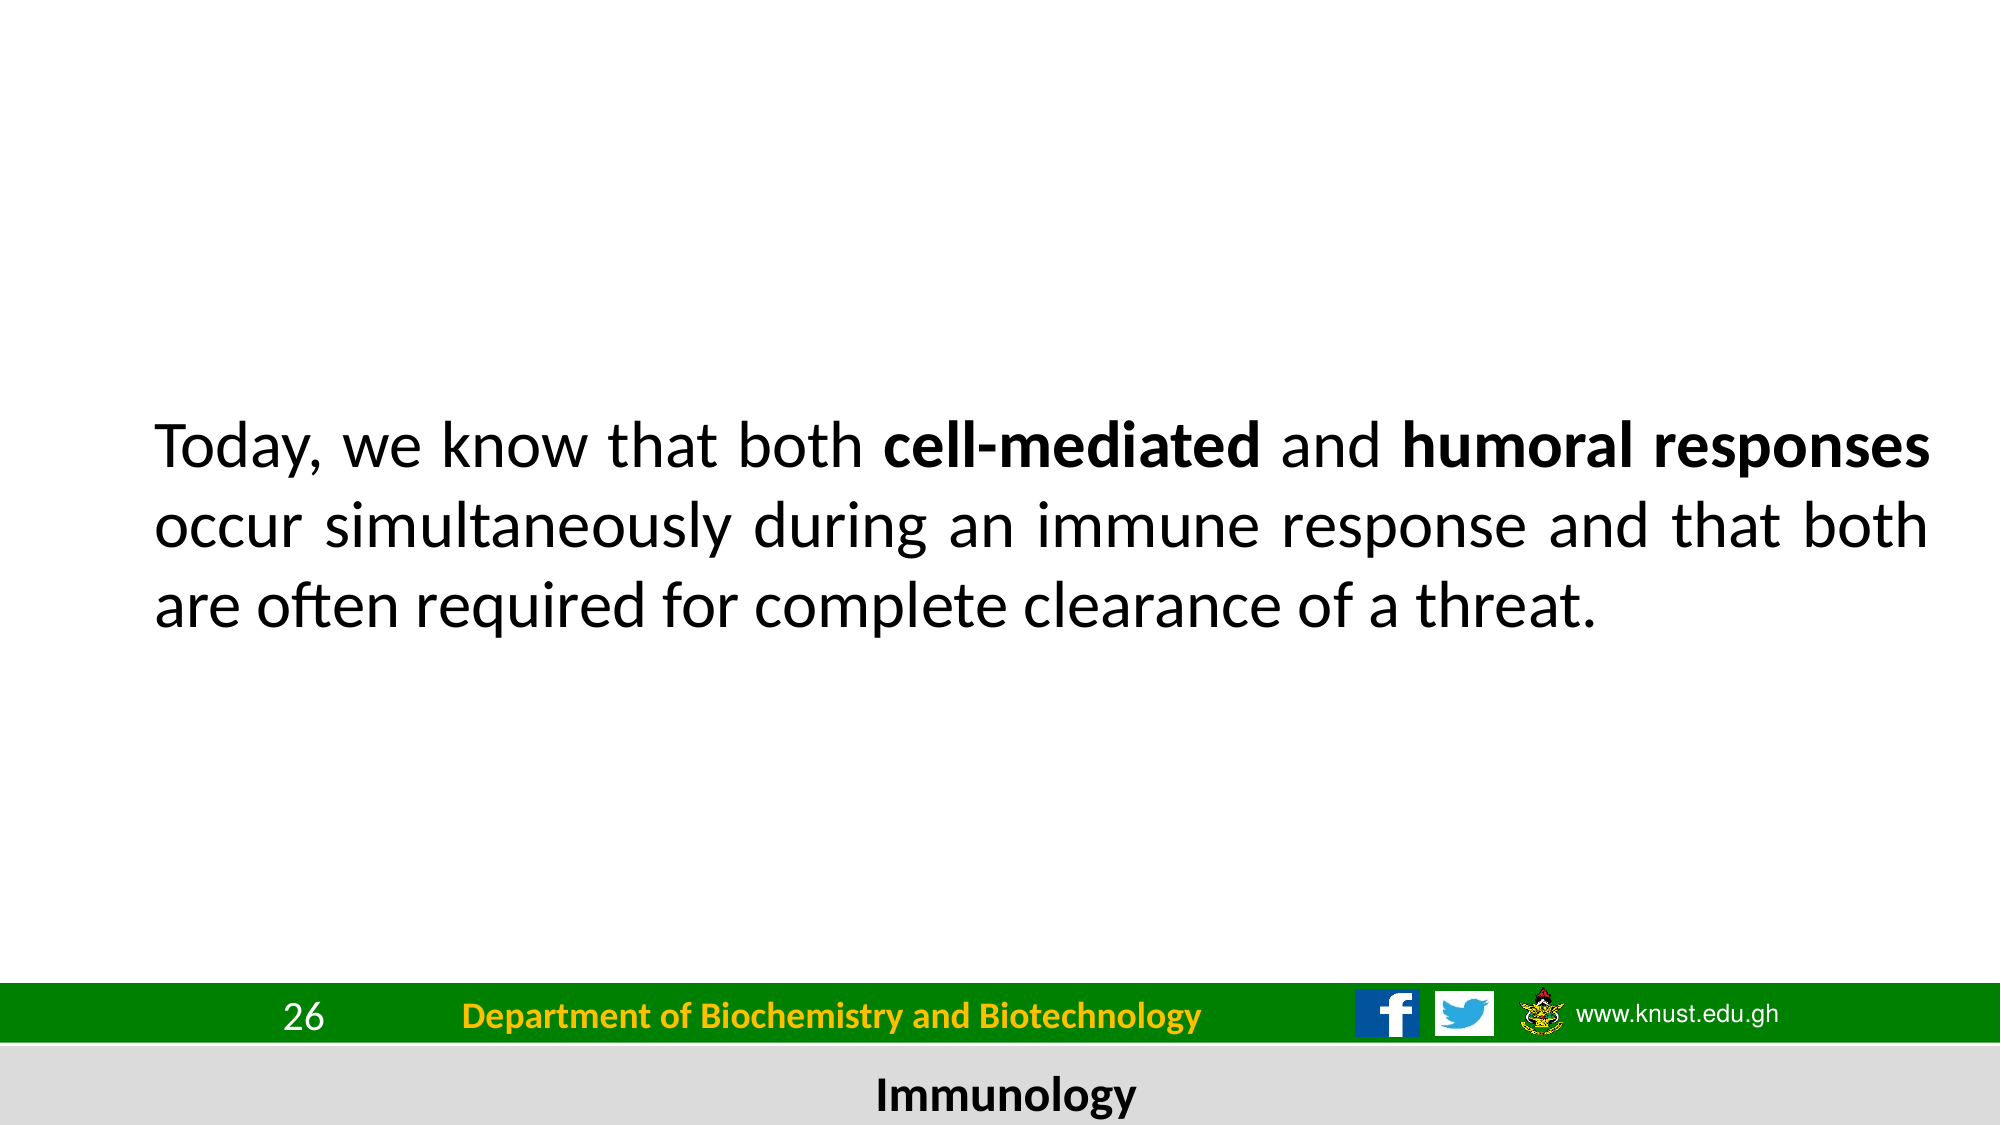

Today, we know that both cell-mediated and humoral responses occur simultaneously during an immune response and that both are often required for complete clearance of a threat.

Department of Biochemistry and Biotechnology
26
Immunology